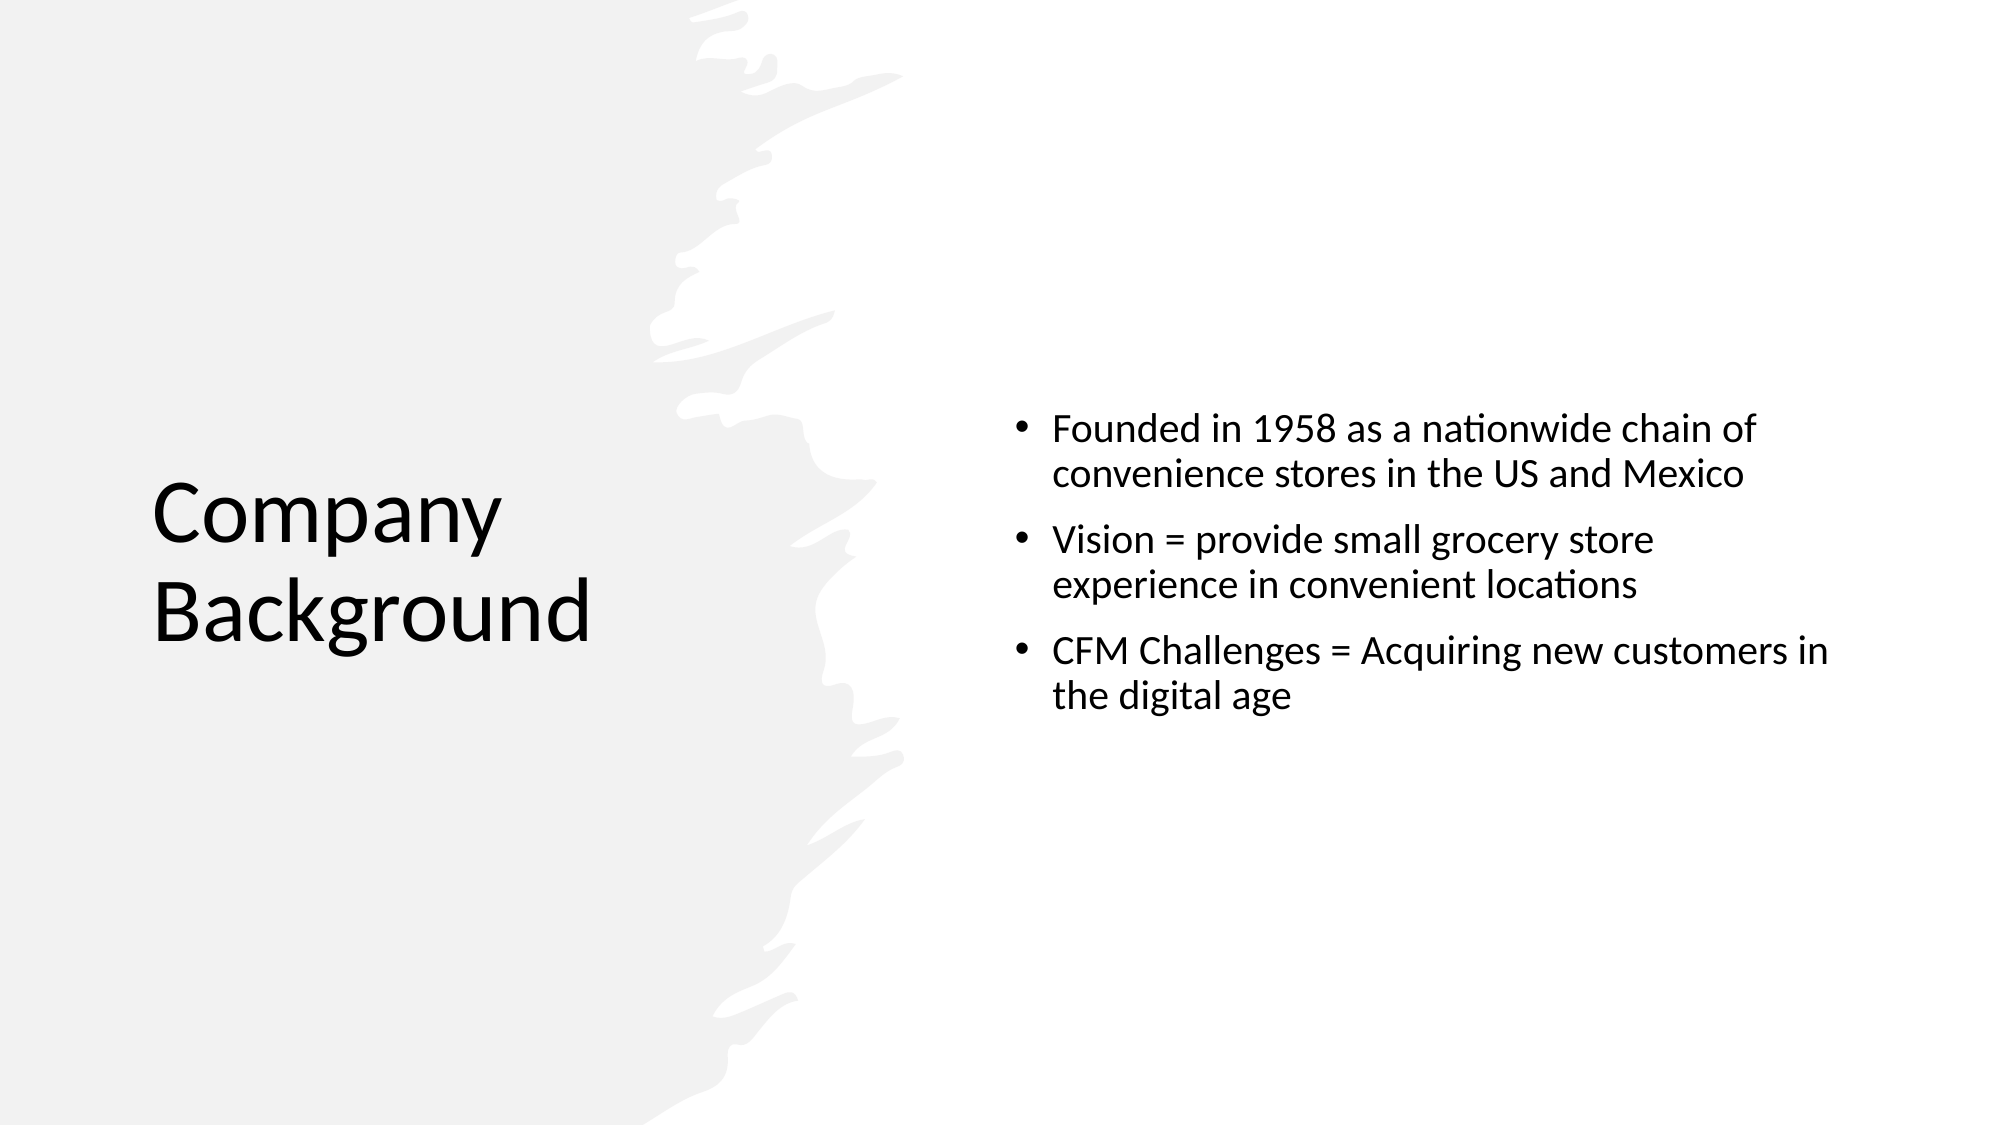

# Company Background
Founded in 1958 as a nationwide chain of convenience stores in the US and Mexico
Vision = provide small grocery store experience in convenient locations
CFM Challenges = Acquiring new customers in the digital age